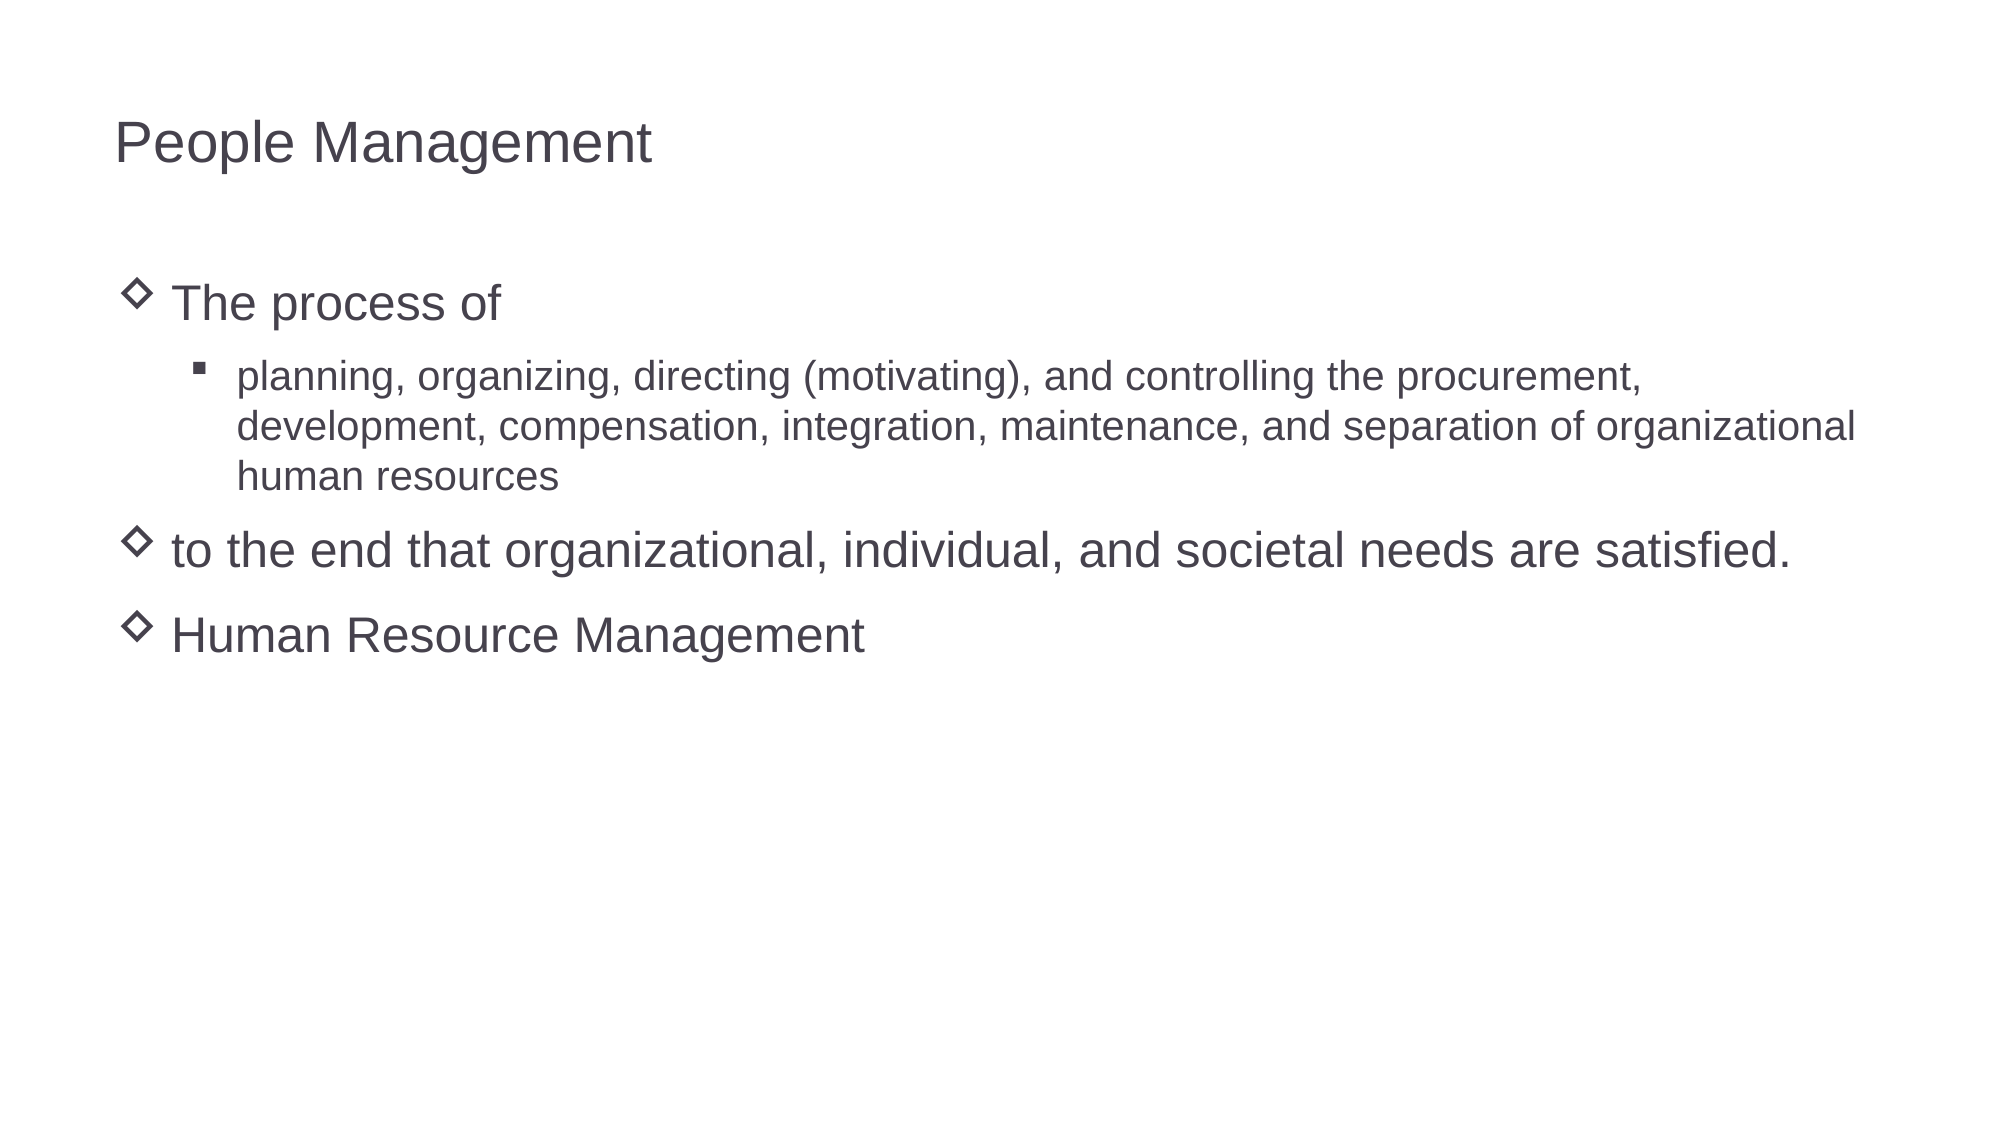

# People Management
The process of
planning, organizing, directing (motivating), and controlling the procurement, development, compensation, integration, maintenance, and separation of organizational human resources
to the end that organizational, individual, and societal needs are satisfied.
Human Resource Management